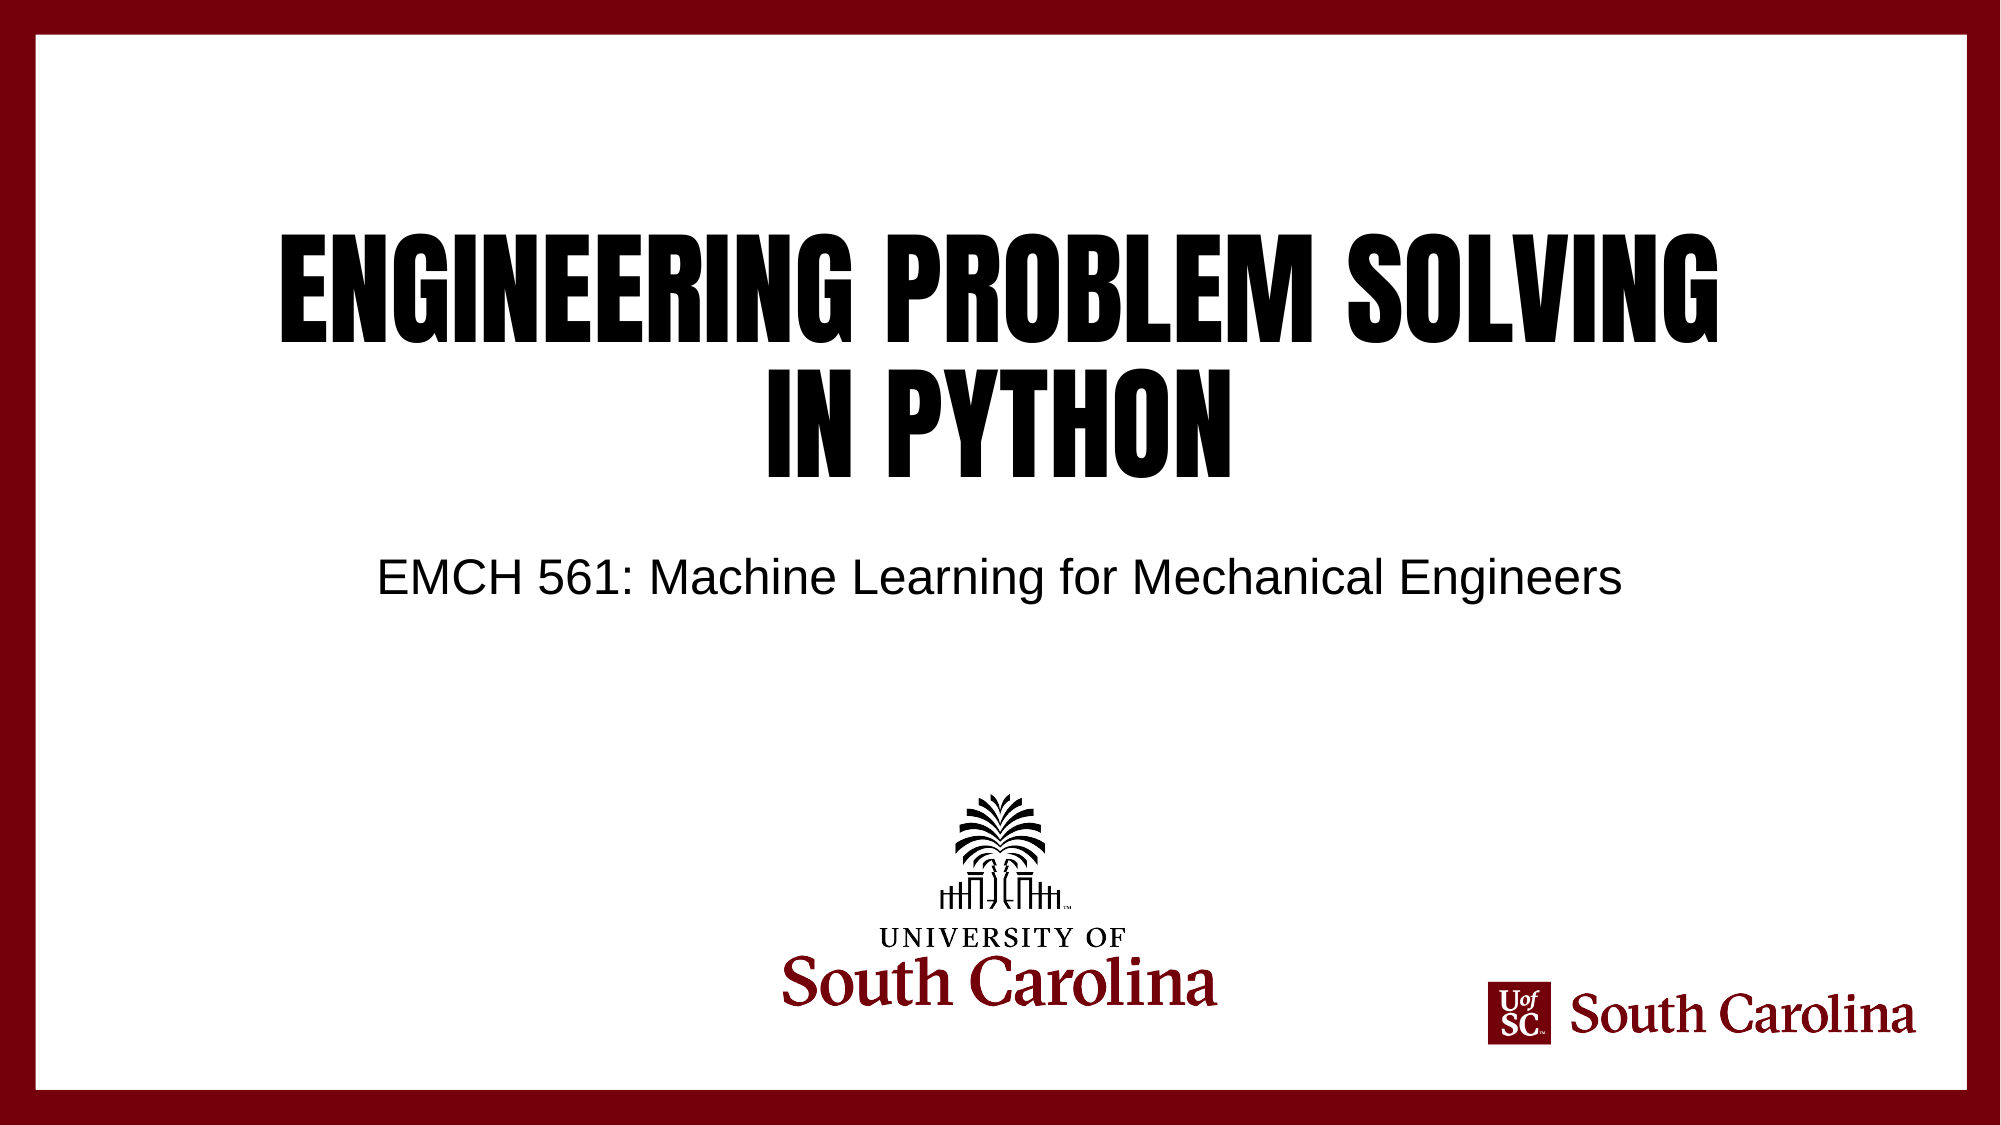

engineering problem solving in python
EMCH 561: Machine Learning for Mechanical Engineers